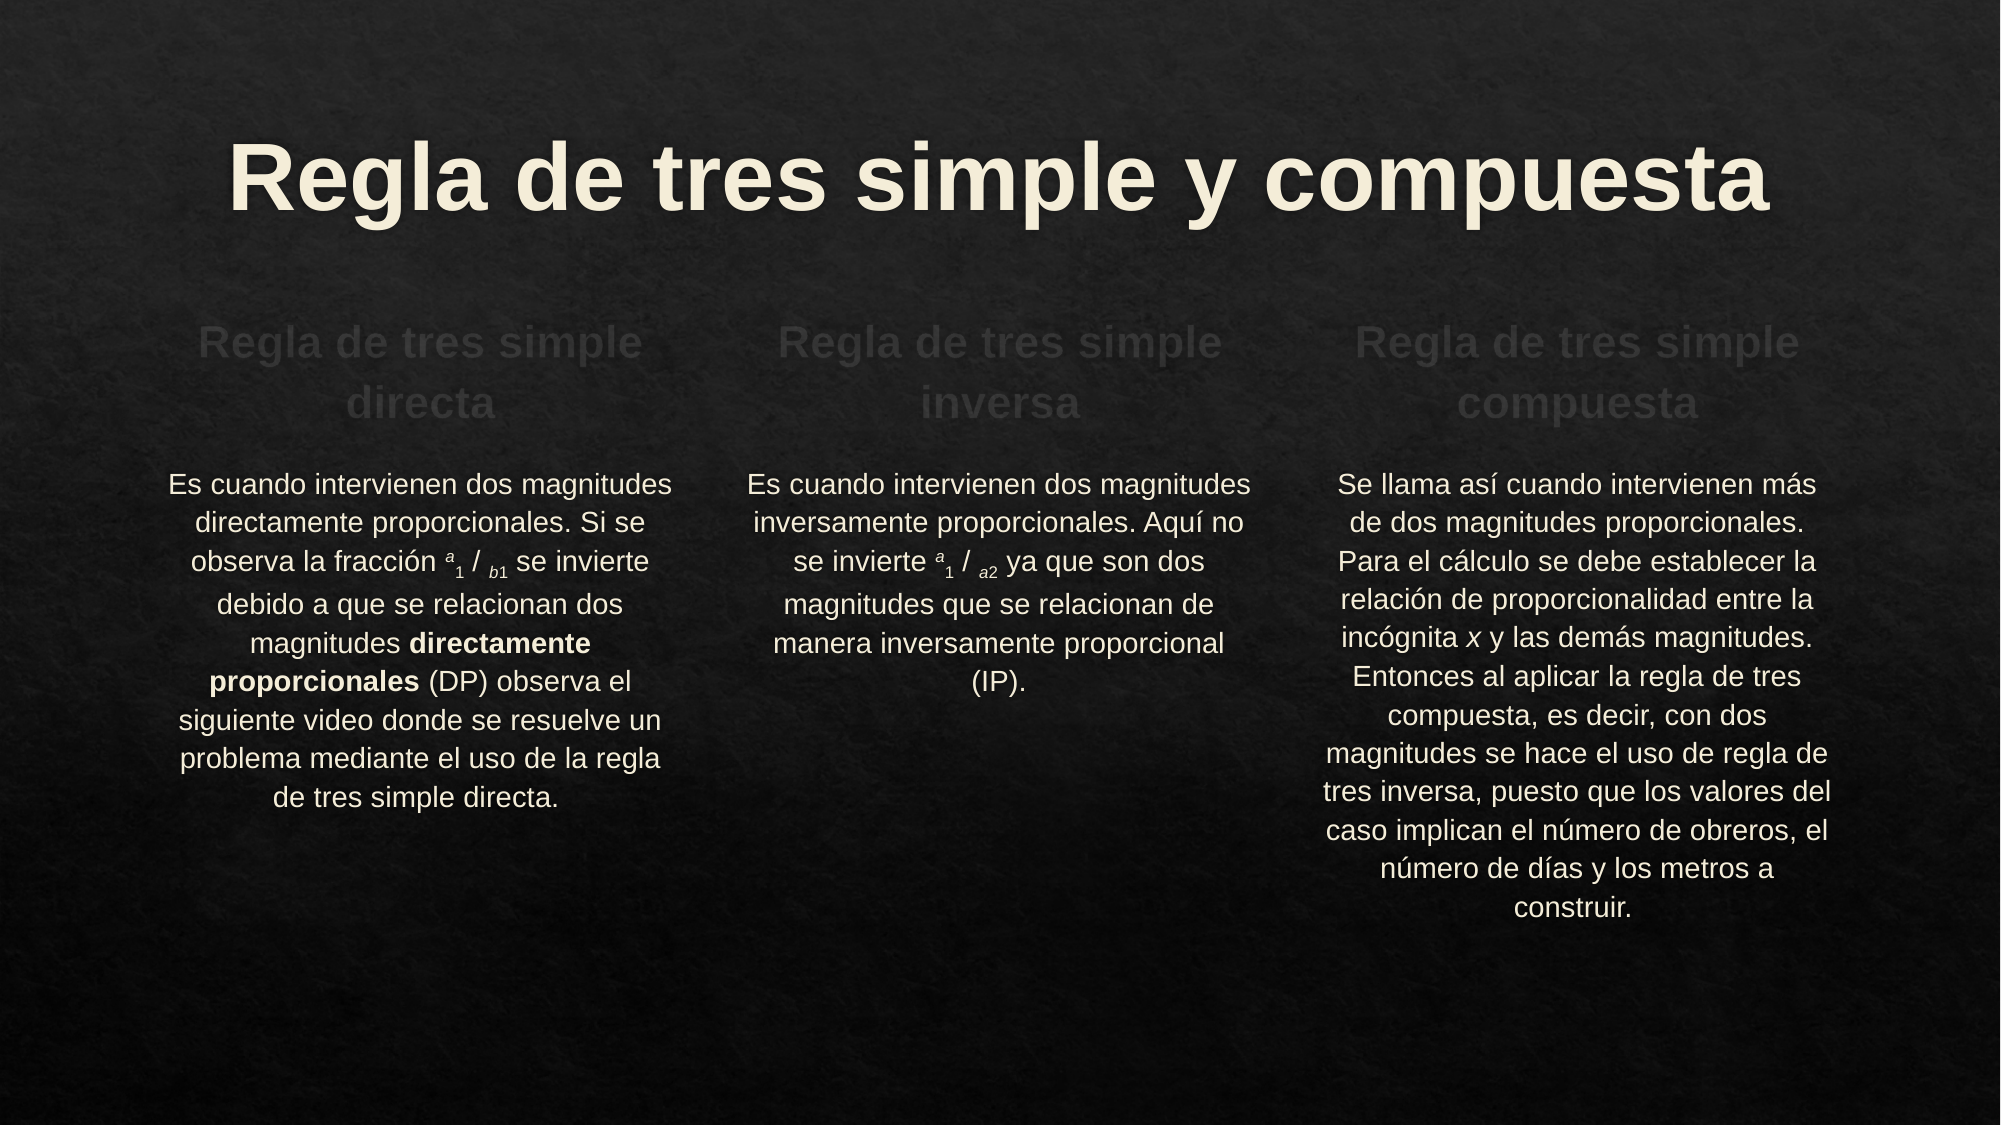

# Regla de tres simple y compuesta
Regla de tres simple inversa
Regla de tres simple directa
Regla de tres simple compuesta
Se llama así cuando intervienen más de dos magnitudes proporcionales. Para el cálculo se debe establecer la relación de proporcionalidad entre la incógnita x y las demás magnitudes. Entonces al aplicar la regla de tres compuesta, es decir, con dos magnitudes se hace el uso de regla de tres inversa, puesto que los valores del caso implican el número de obreros, el número de días y los metros a construir.
Es cuando intervienen dos magnitudes directamente proporcionales. Si se observa la fracción a1 / b1 se invierte debido a que se relacionan dos magnitudes directamente proporcionales (DP) observa el siguiente video donde se resuelve un problema mediante el uso de la regla de tres simple directa.
Es cuando intervienen dos magnitudes inversamente proporcionales. Aquí no se invierte a1 / a2 ya que son dos magnitudes que se relacionan de manera inversamente proporcional (IP).